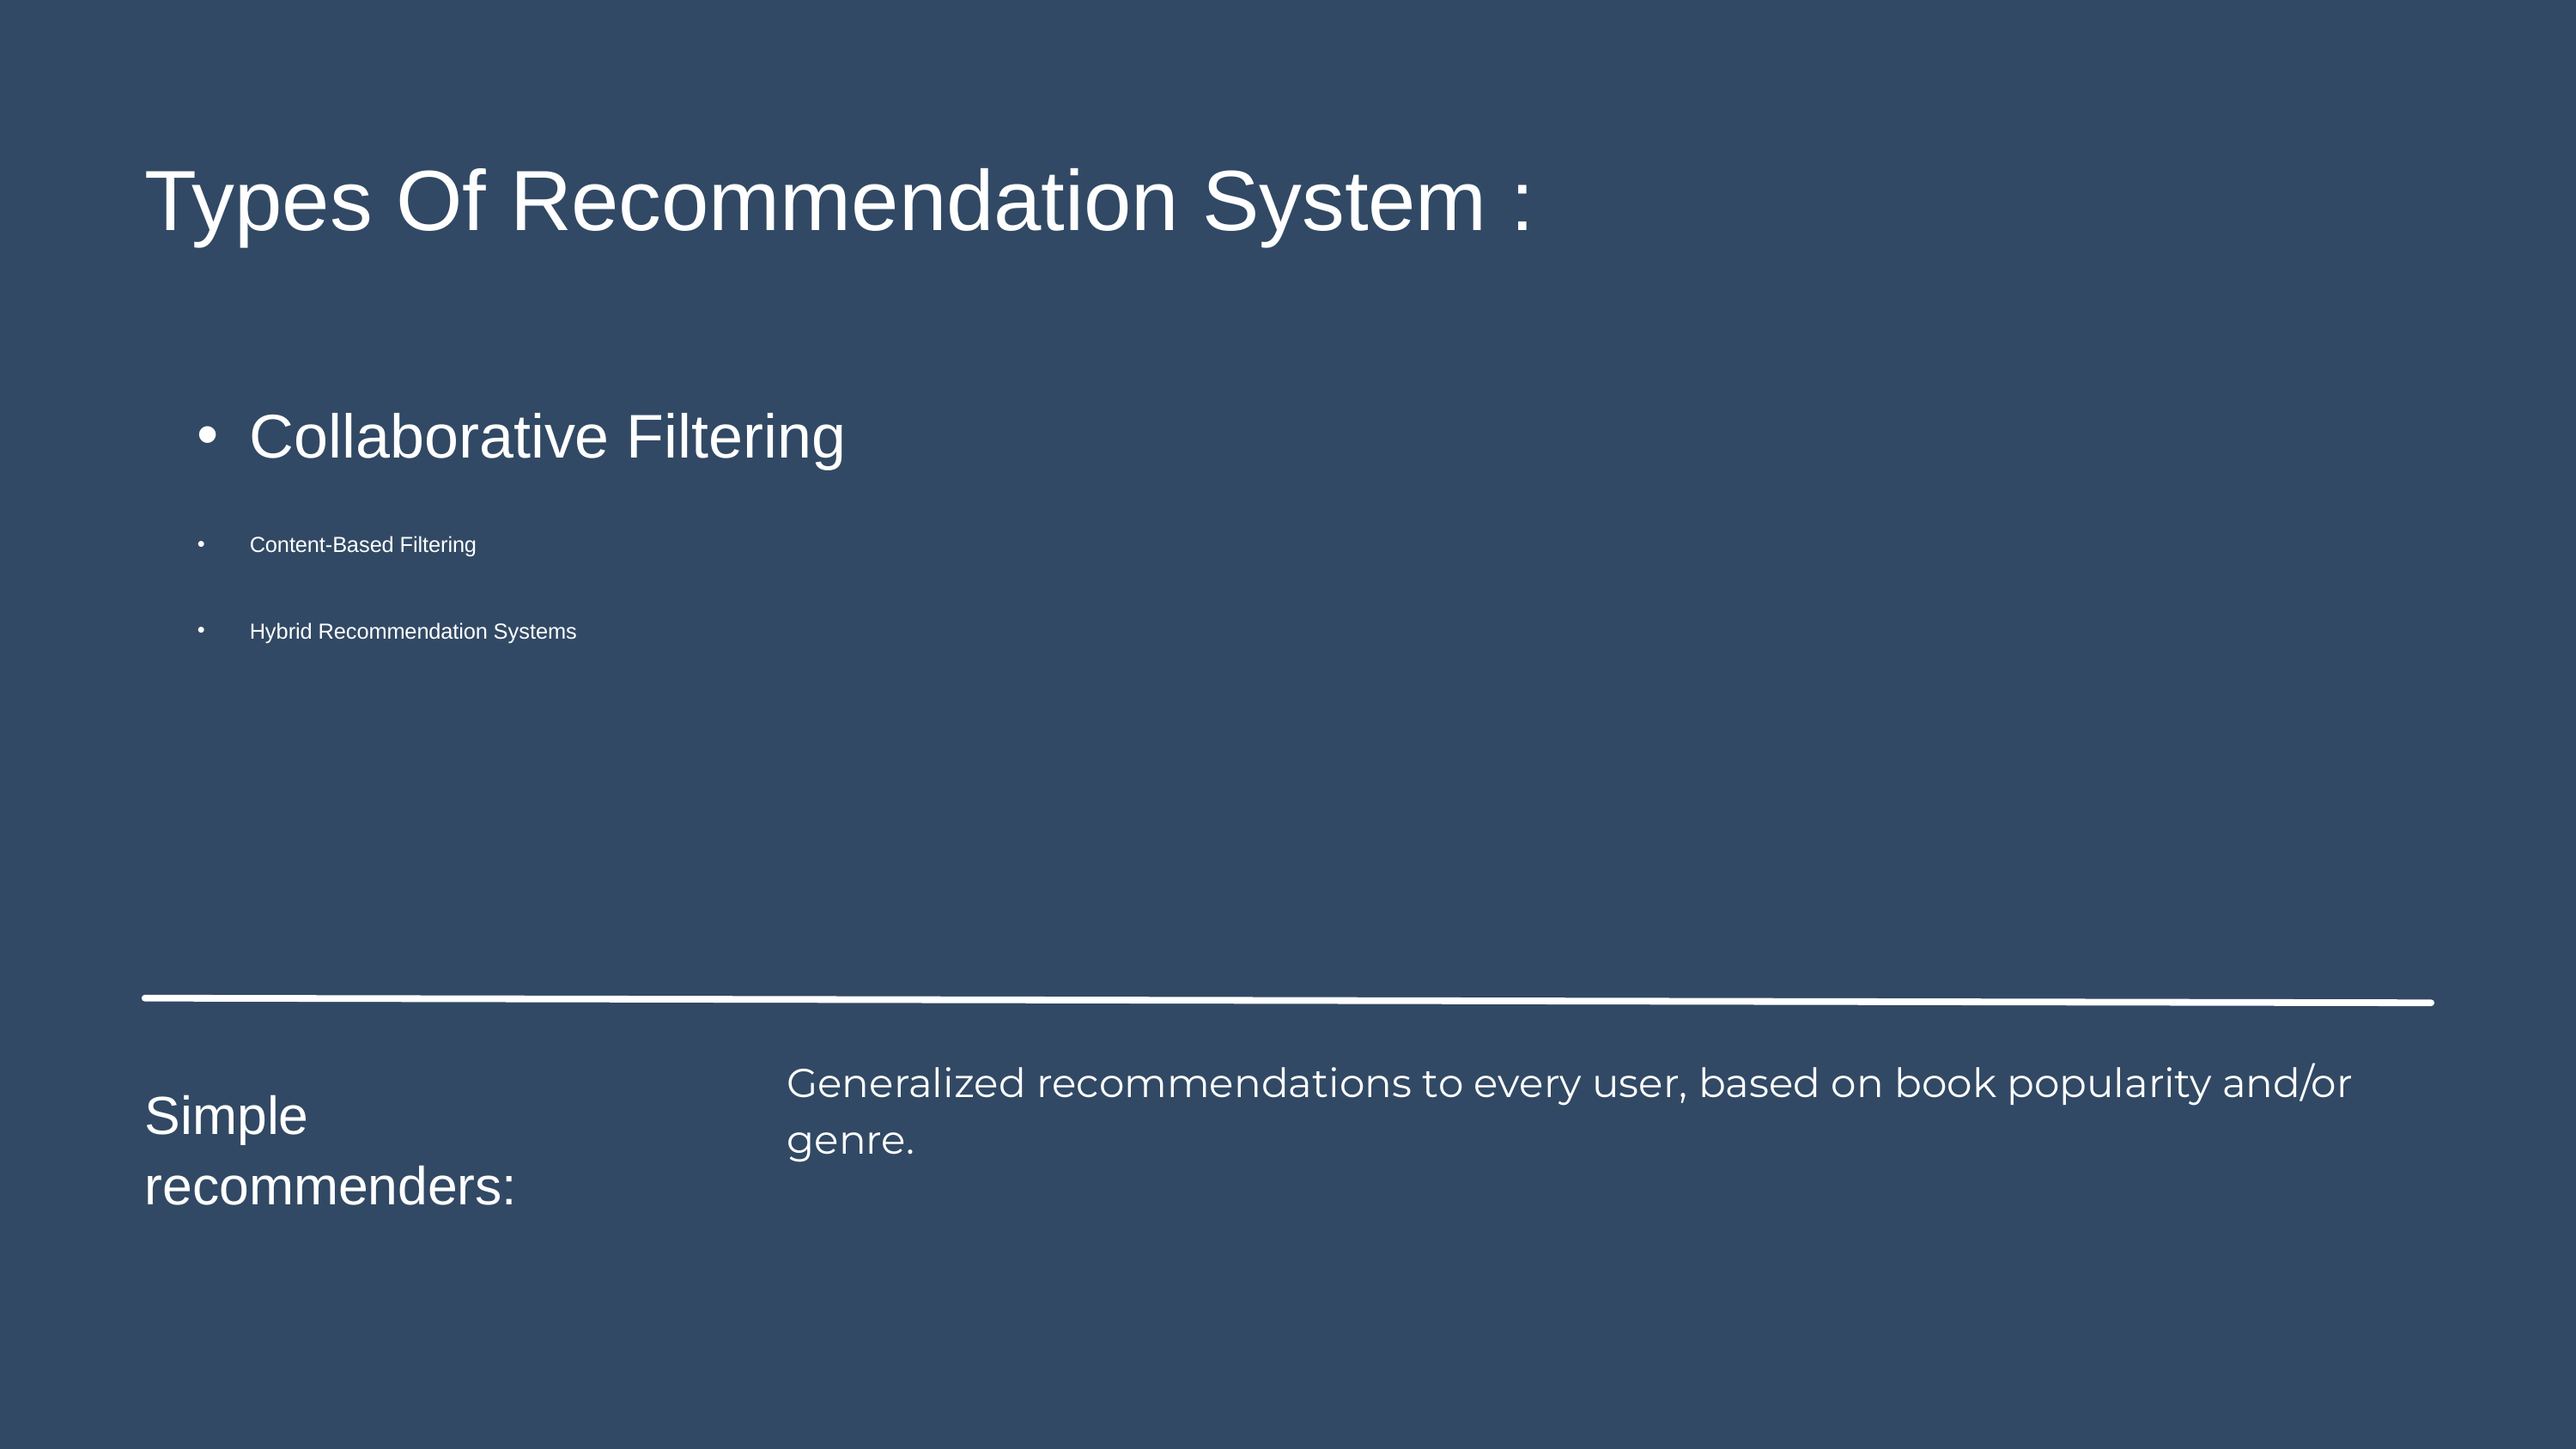

Types Of Recommendation System :
Collaborative Filtering
Content-Based Filtering
Hybrid Recommendation Systems

Generalized recommendations to every user, based on book popularity and/or genre.
Simple recommenders: